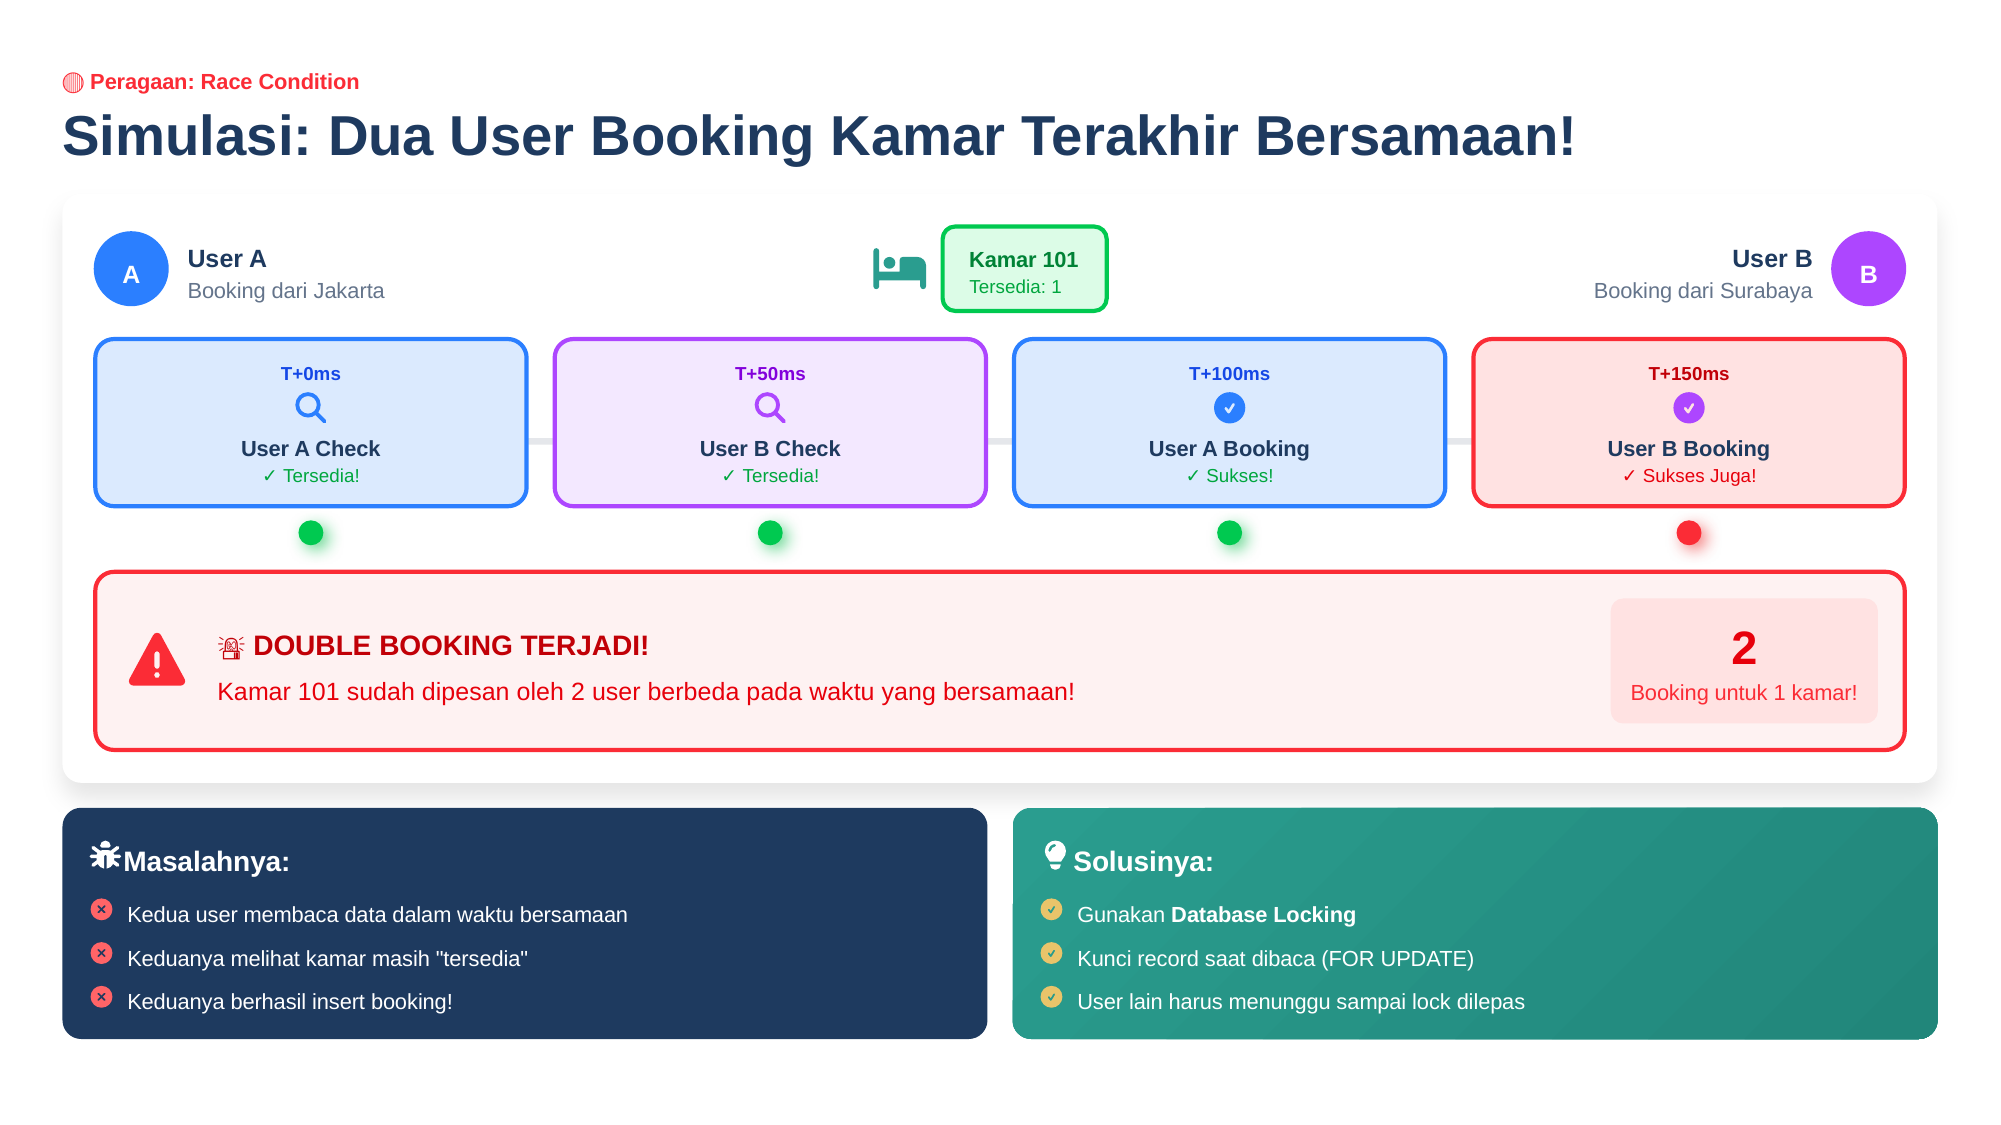

🔴 Peragaan: Race Condition
Simulasi: Dua User Booking Kamar Terakhir Bersamaan!

A

B

User A
User B
Kamar 101

Booking dari Jakarta
Tersedia: 1
Booking dari Surabaya

T+0ms
T+50ms
T+100ms
T+150ms

User A Check
User B Check
User A Booking
User B Booking

✓ Tersedia!
✓ Tersedia!
✓ Sukses!
✓ Sukses Juga!

🚨 DOUBLE BOOKING TERJADI!
2

Kamar 101 sudah dipesan oleh 2 user berbeda pada waktu yang bersamaan!
Booking untuk 1 kamar!

Masalahnya:
Solusinya:

Kedua user membaca data dalam waktu bersamaan
Gunakan Database Locking

Keduanya melihat kamar masih "tersedia"
Kunci record saat dibaca (FOR UPDATE)

Keduanya berhasil insert booking!
User lain harus menunggu sampai lock dilepas